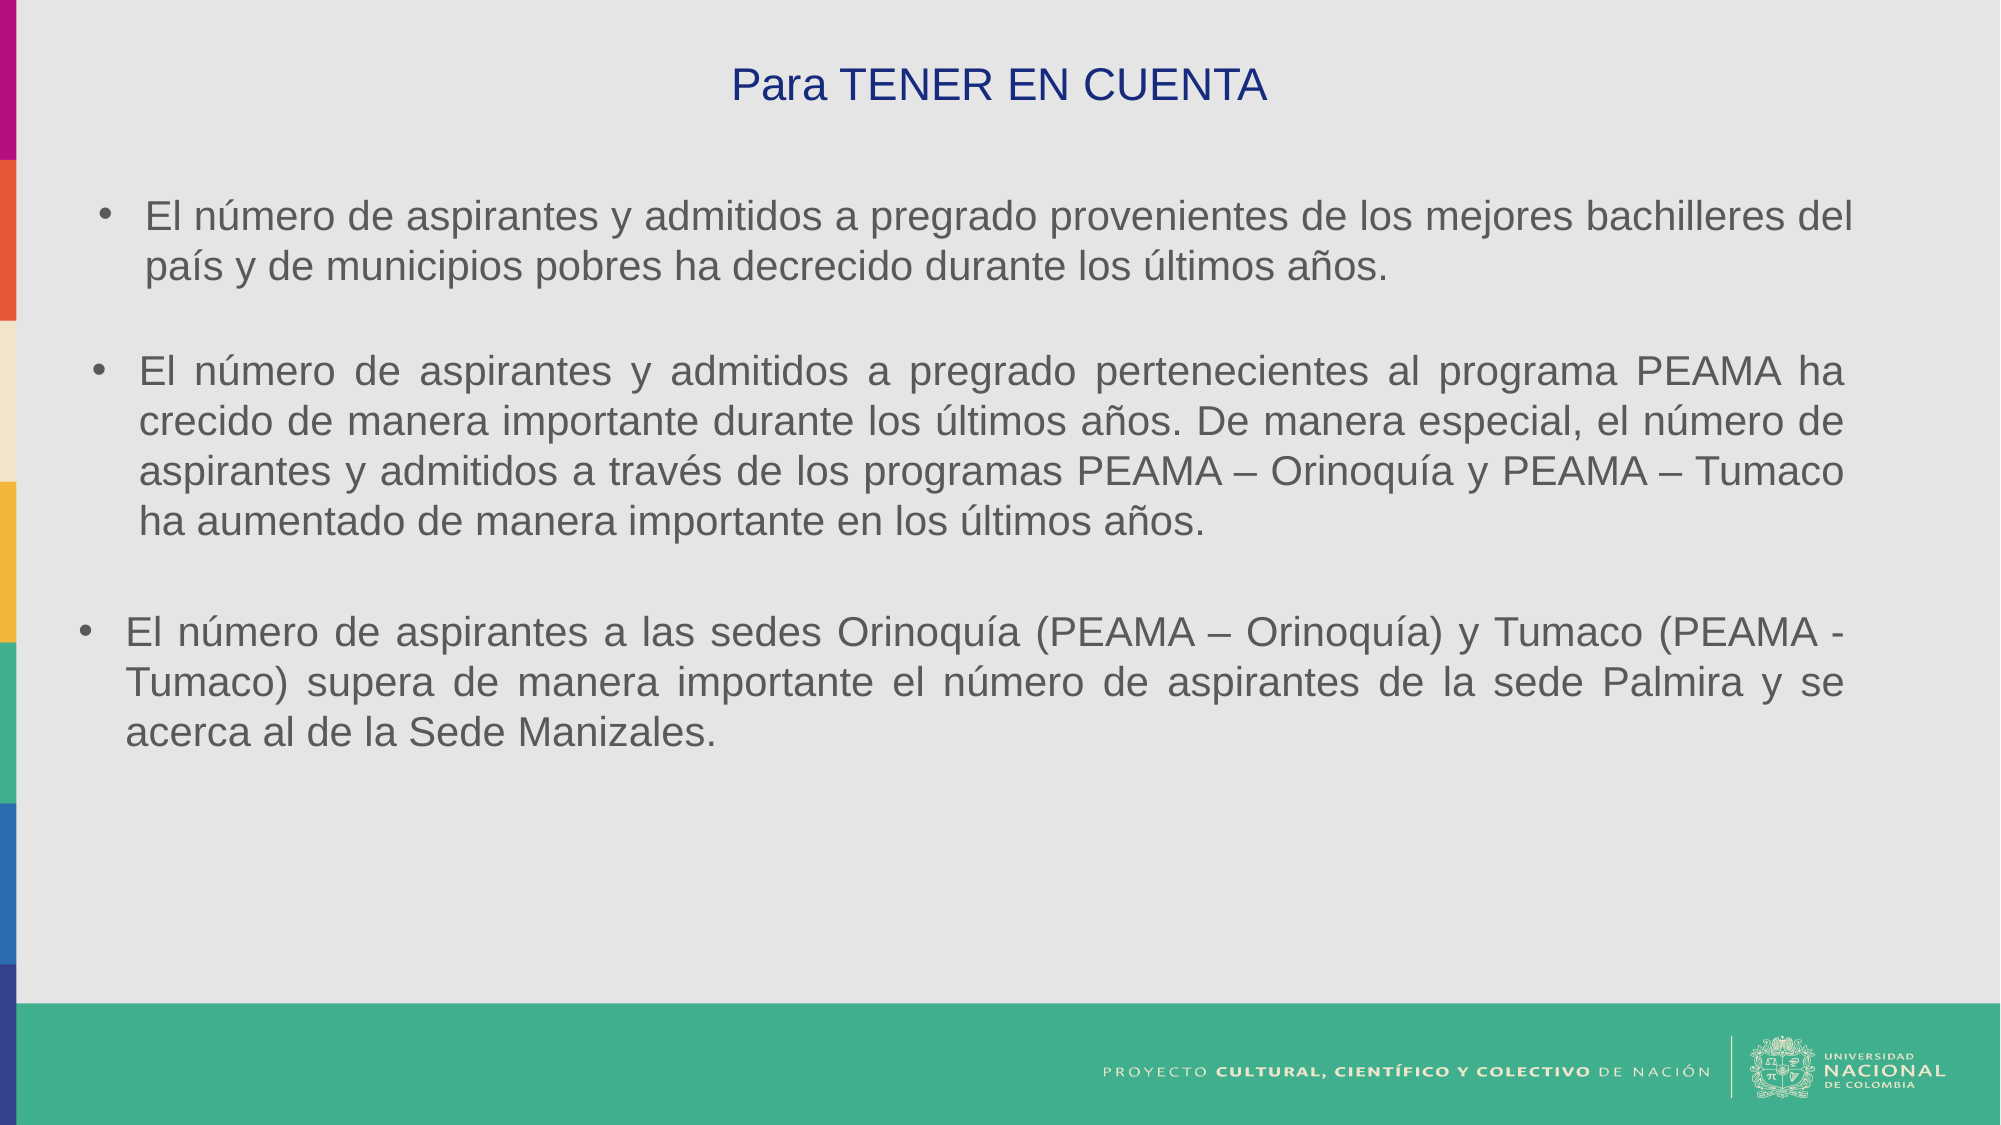

Para TENER EN CUENTA
El número de aspirantes y admitidos a pregrado provenientes de los mejores bachilleres del país y de municipios pobres ha decrecido durante los últimos años.
El número de aspirantes y admitidos a pregrado pertenecientes al programa PEAMA ha crecido de manera importante durante los últimos años. De manera especial, el número de aspirantes y admitidos a través de los programas PEAMA – Orinoquía y PEAMA – Tumaco ha aumentado de manera importante en los últimos años.
El número de aspirantes a las sedes Orinoquía (PEAMA – Orinoquía) y Tumaco (PEAMA - Tumaco) supera de manera importante el número de aspirantes de la sede Palmira y se acerca al de la Sede Manizales.